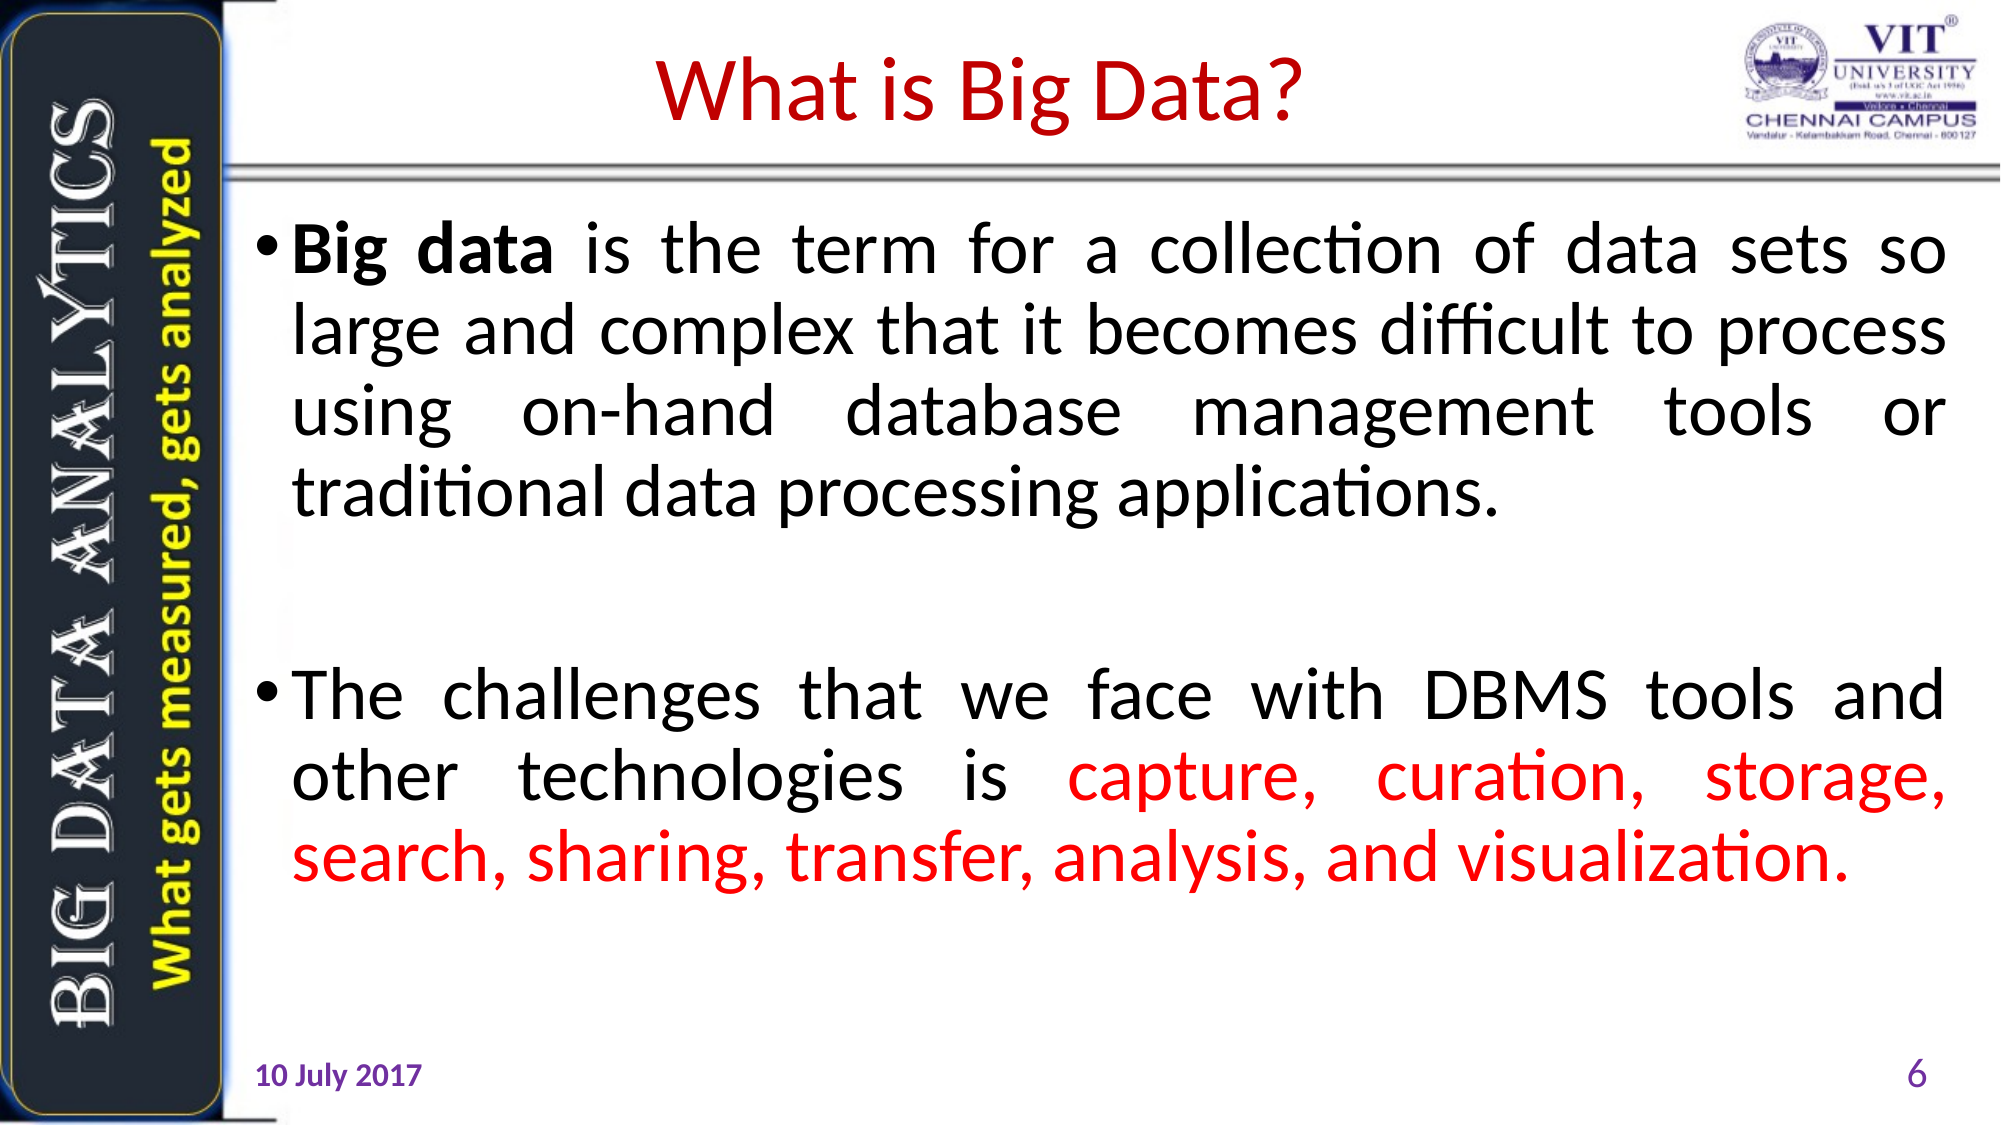

# What is Big Data?
Big data is the term for a collection of data sets so large and complex that it becomes difficult to process using on-hand database management tools or traditional data processing applications.

The challenges that we face with DBMS tools and other technologies is capture, curation, storage, search, sharing, transfer, analysis, and visualization.

6
10 July 2017